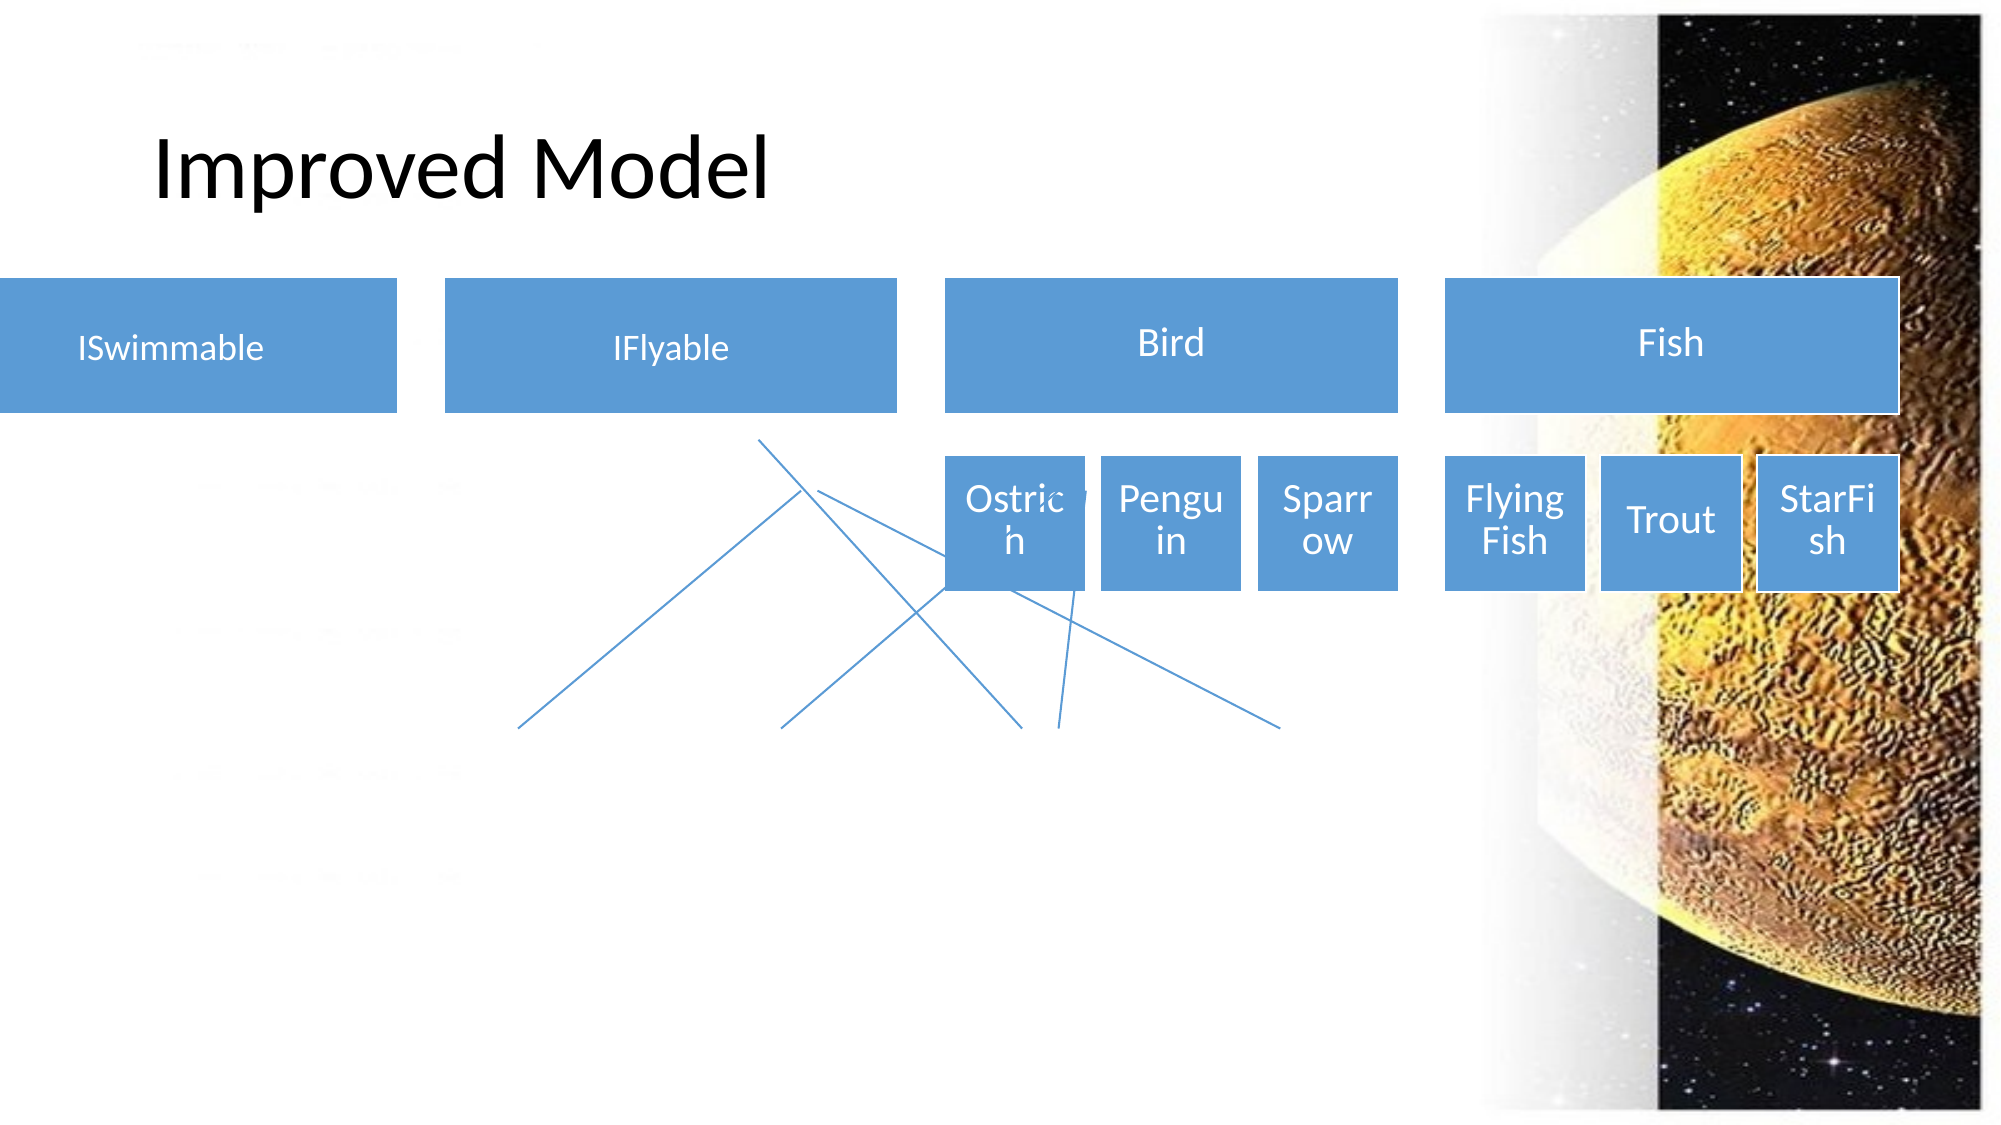

# Improved Model
ISwimmable
Bird
IFlyable
Ostrich
Penguin
Fish
Trout
StarFish
Sparrow
FlyingFish